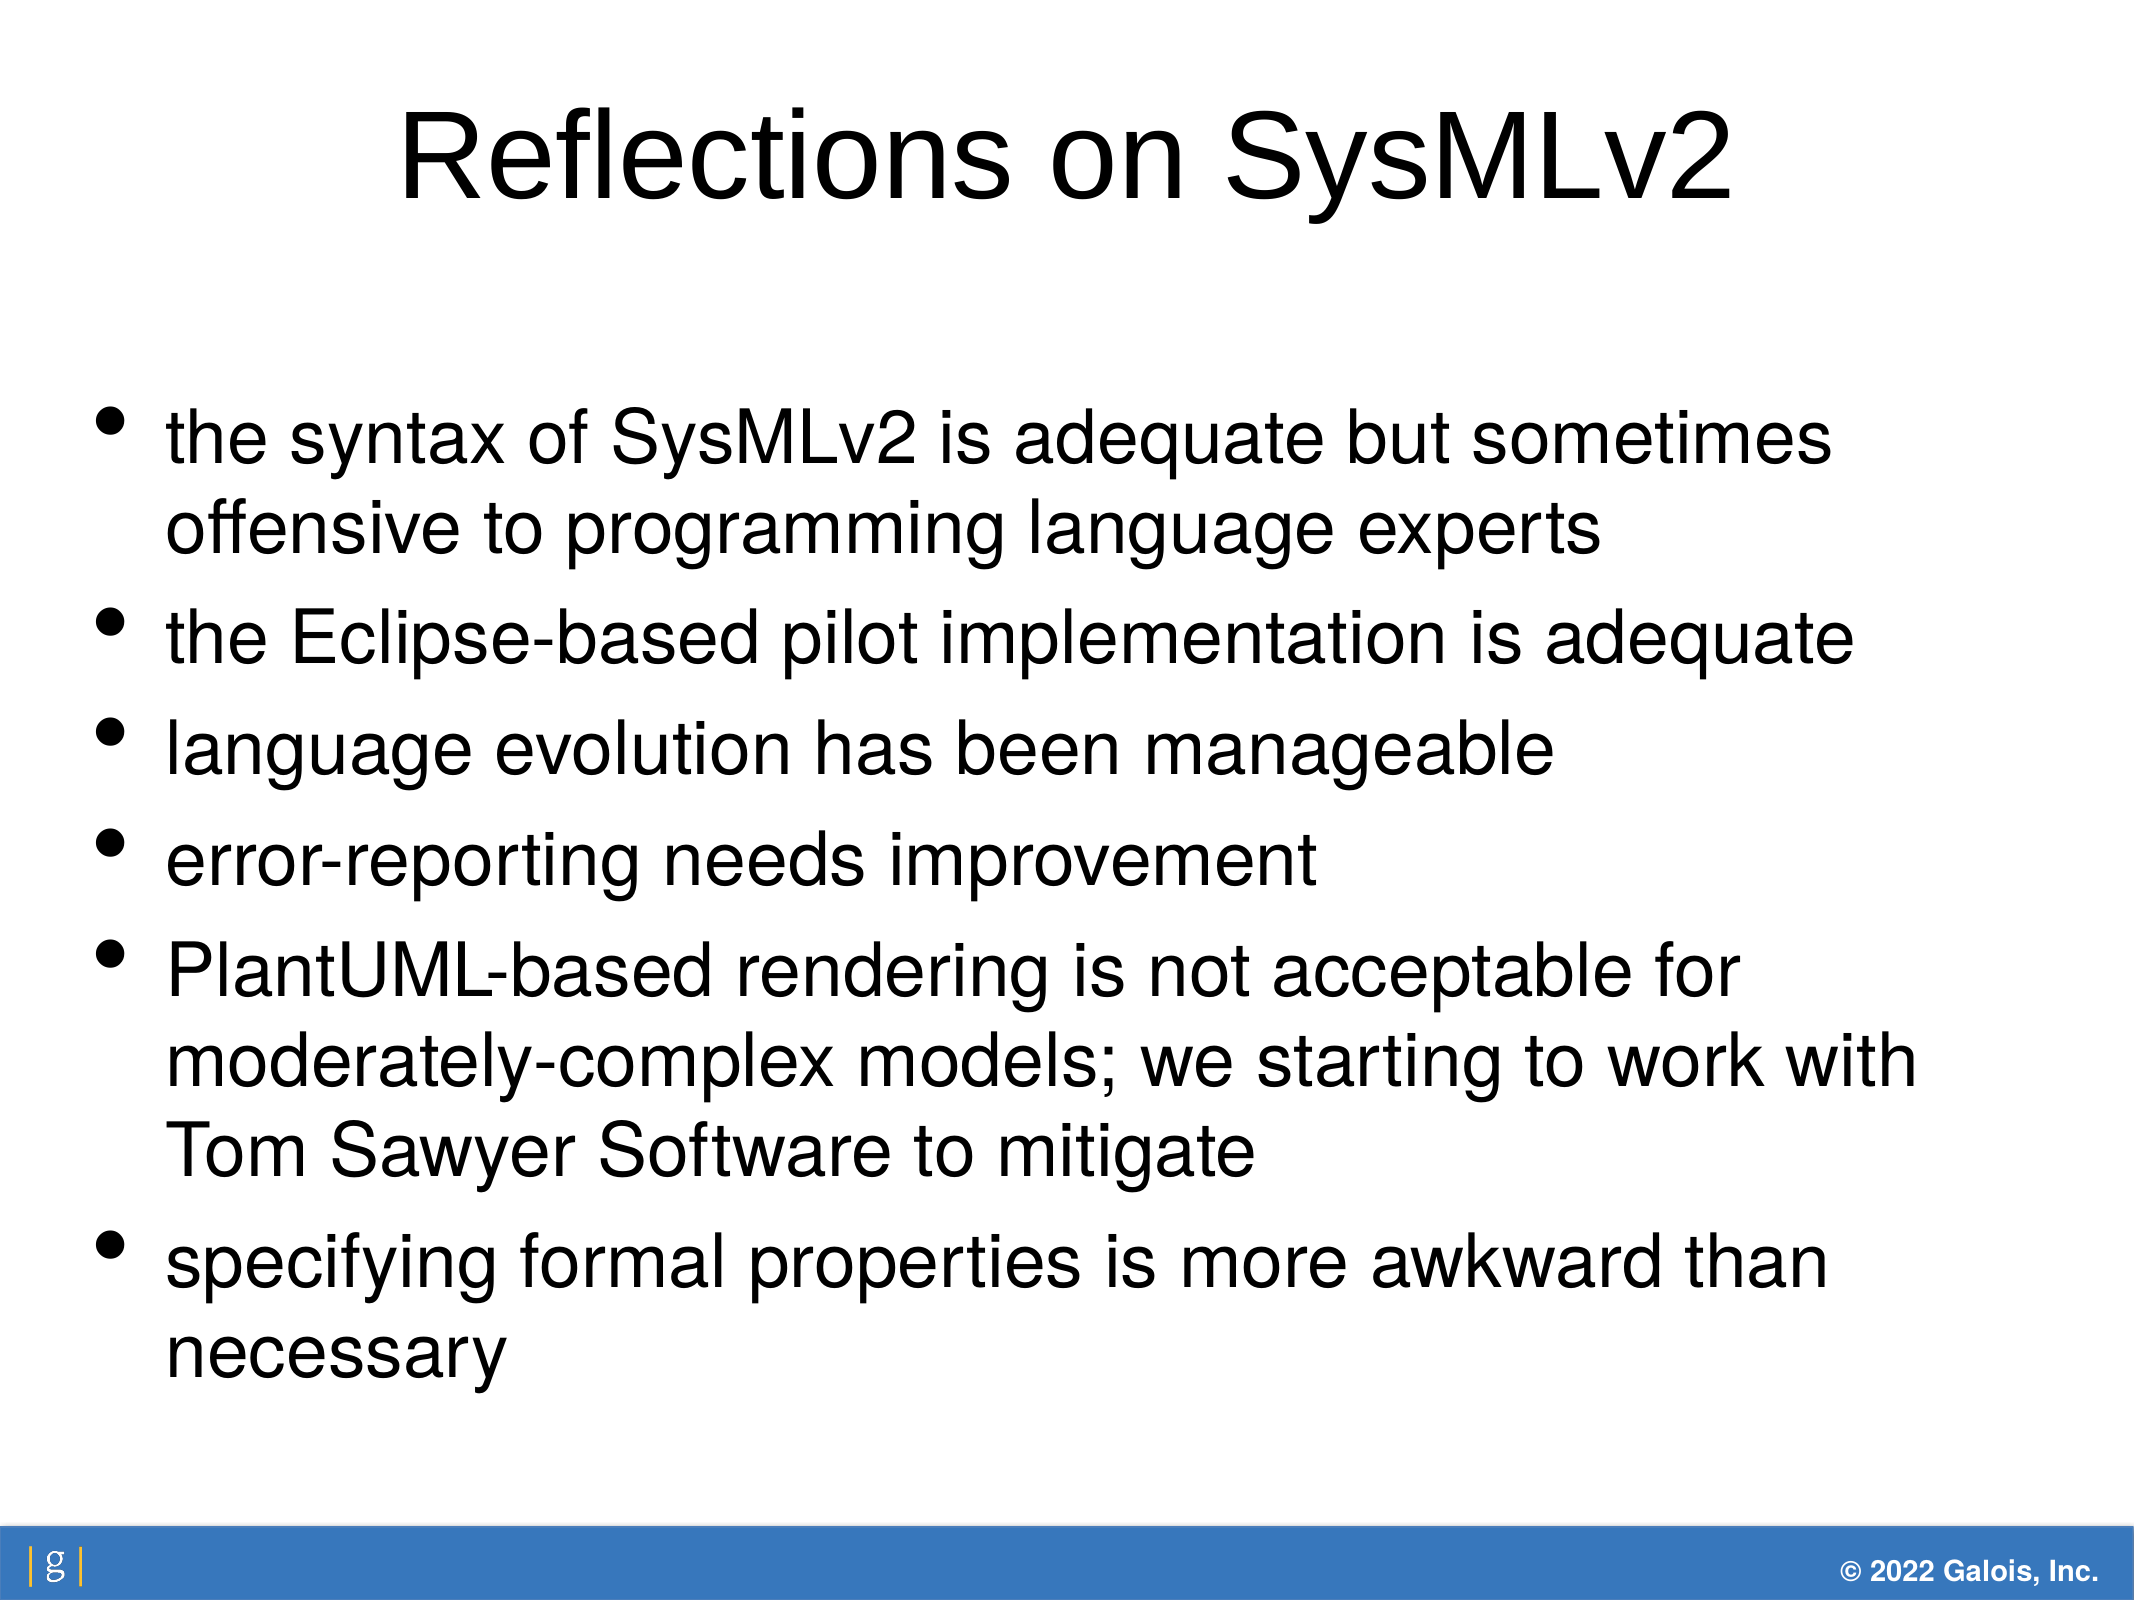

Reflections on SysMLv2
the syntax of SysMLv2 is adequate but sometimes offensive to programming language experts
the Eclipse-based pilot implementation is adequate
language evolution has been manageable
error-reporting needs improvement
PlantUML-based rendering is not acceptable for moderately-complex models; we starting to work with Tom Sawyer Software to mitigate
specifying formal properties is more awkward than necessary
54